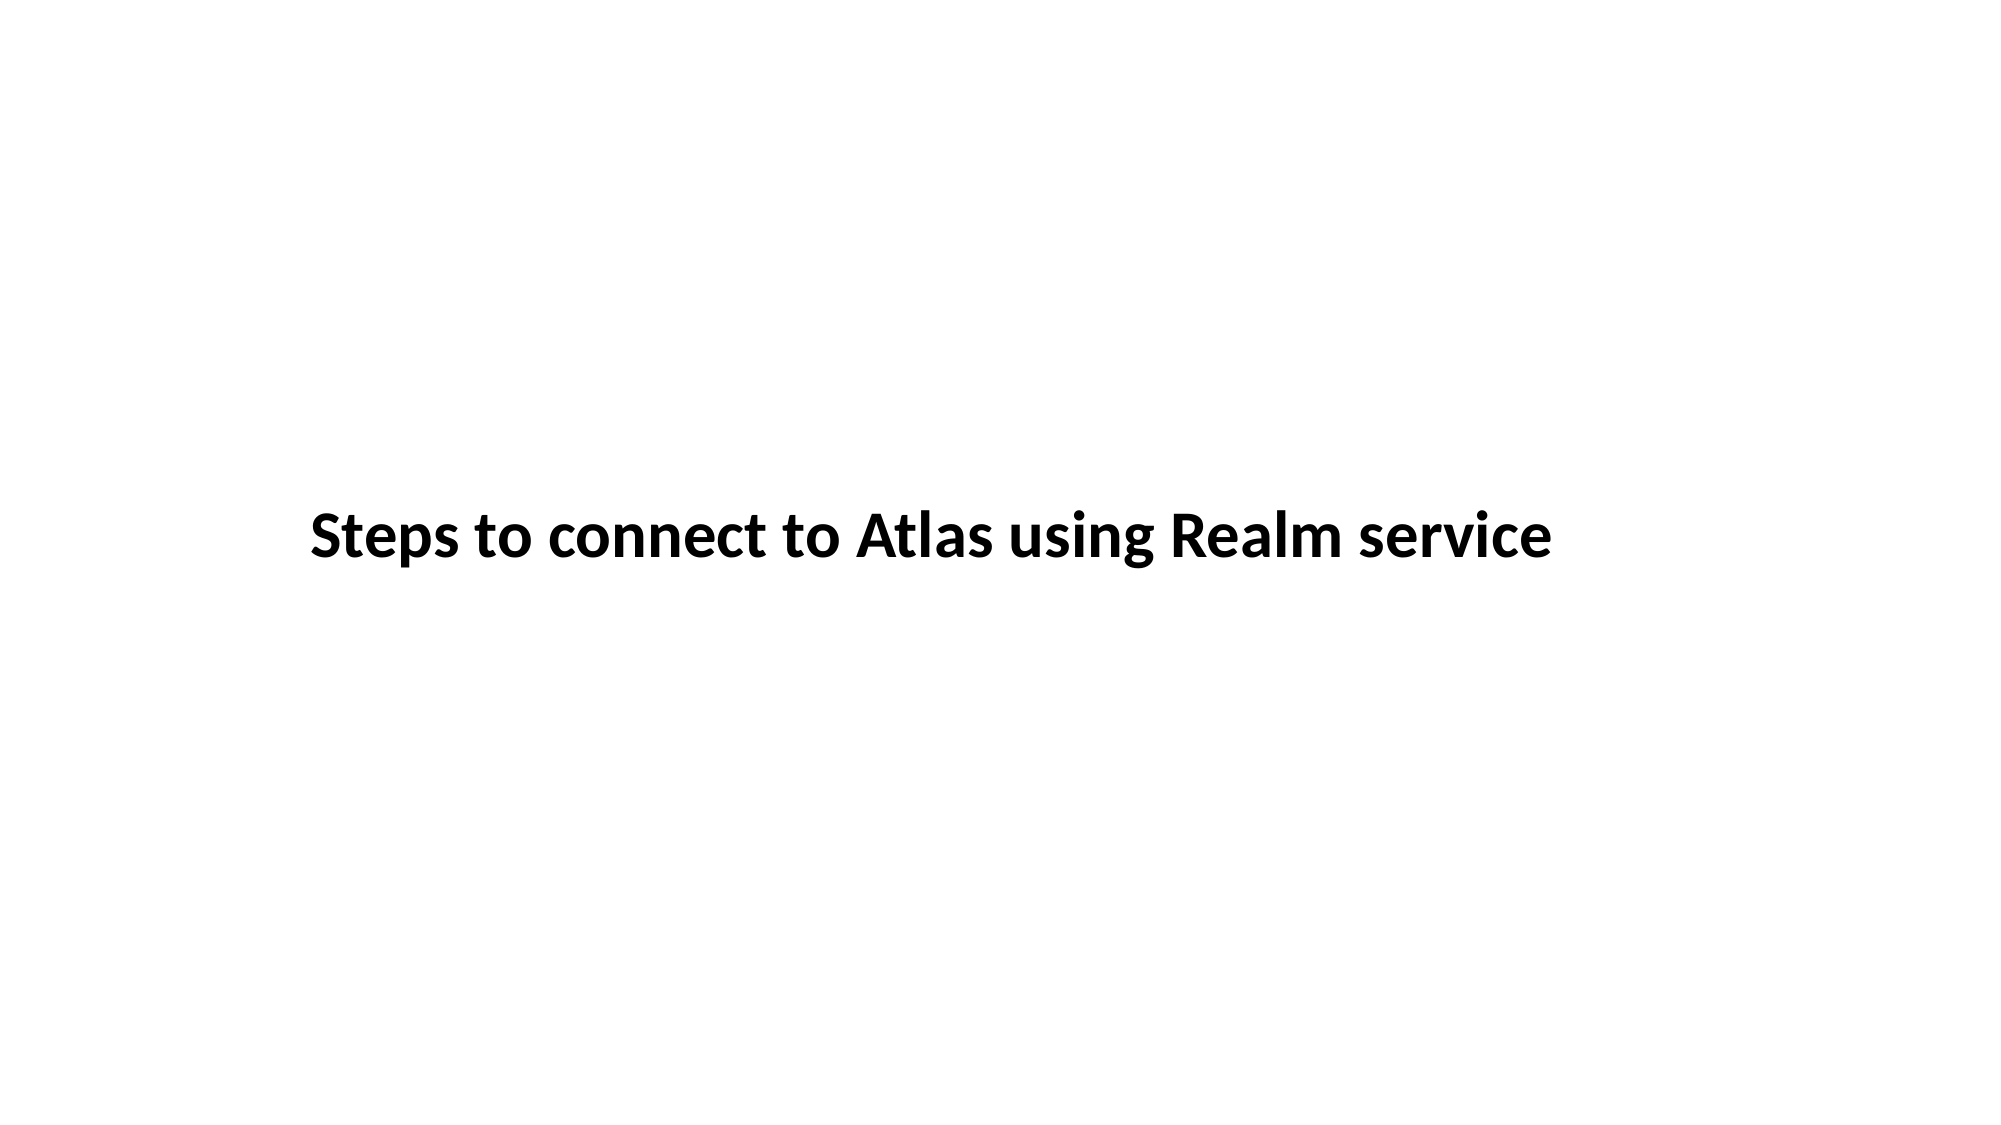

Steps to connect to Atlas using Realm service